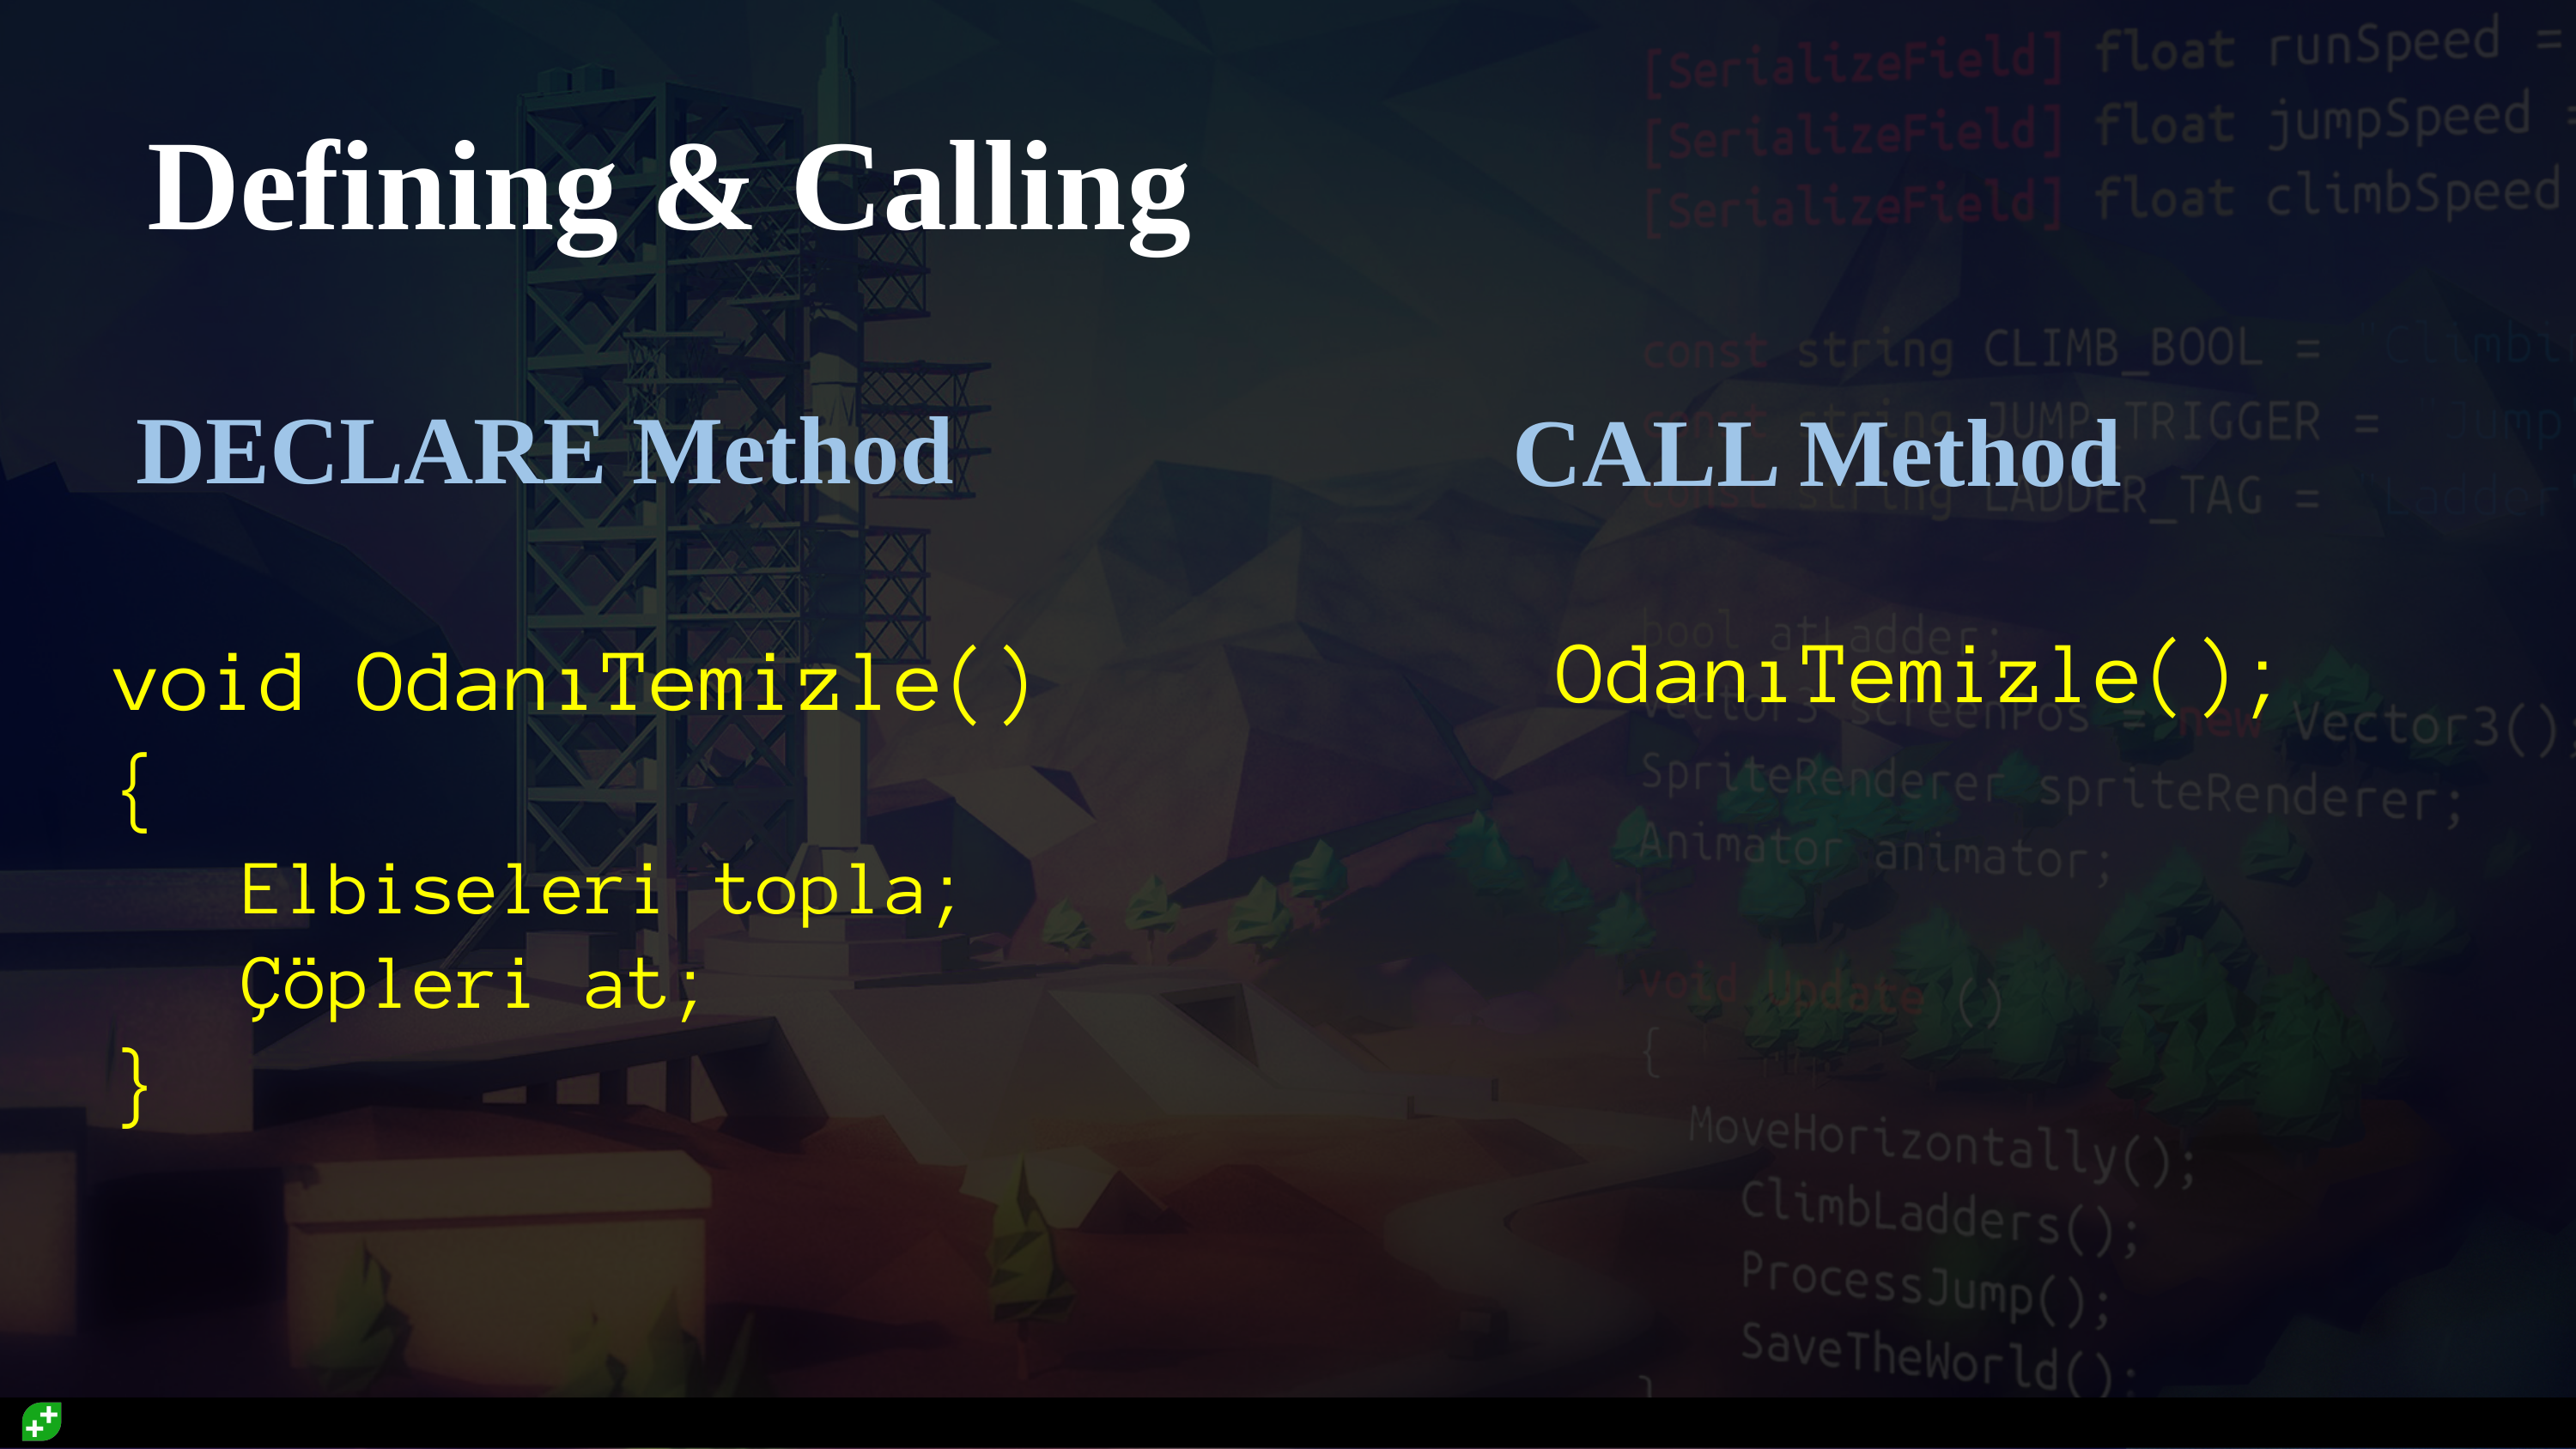

# Defining & Calling
DECLARE Method
CALL Method
void OdanıTemizle()
{
Elbiseleri topla;
Çöpleri at;
}

OdanıTemizle();